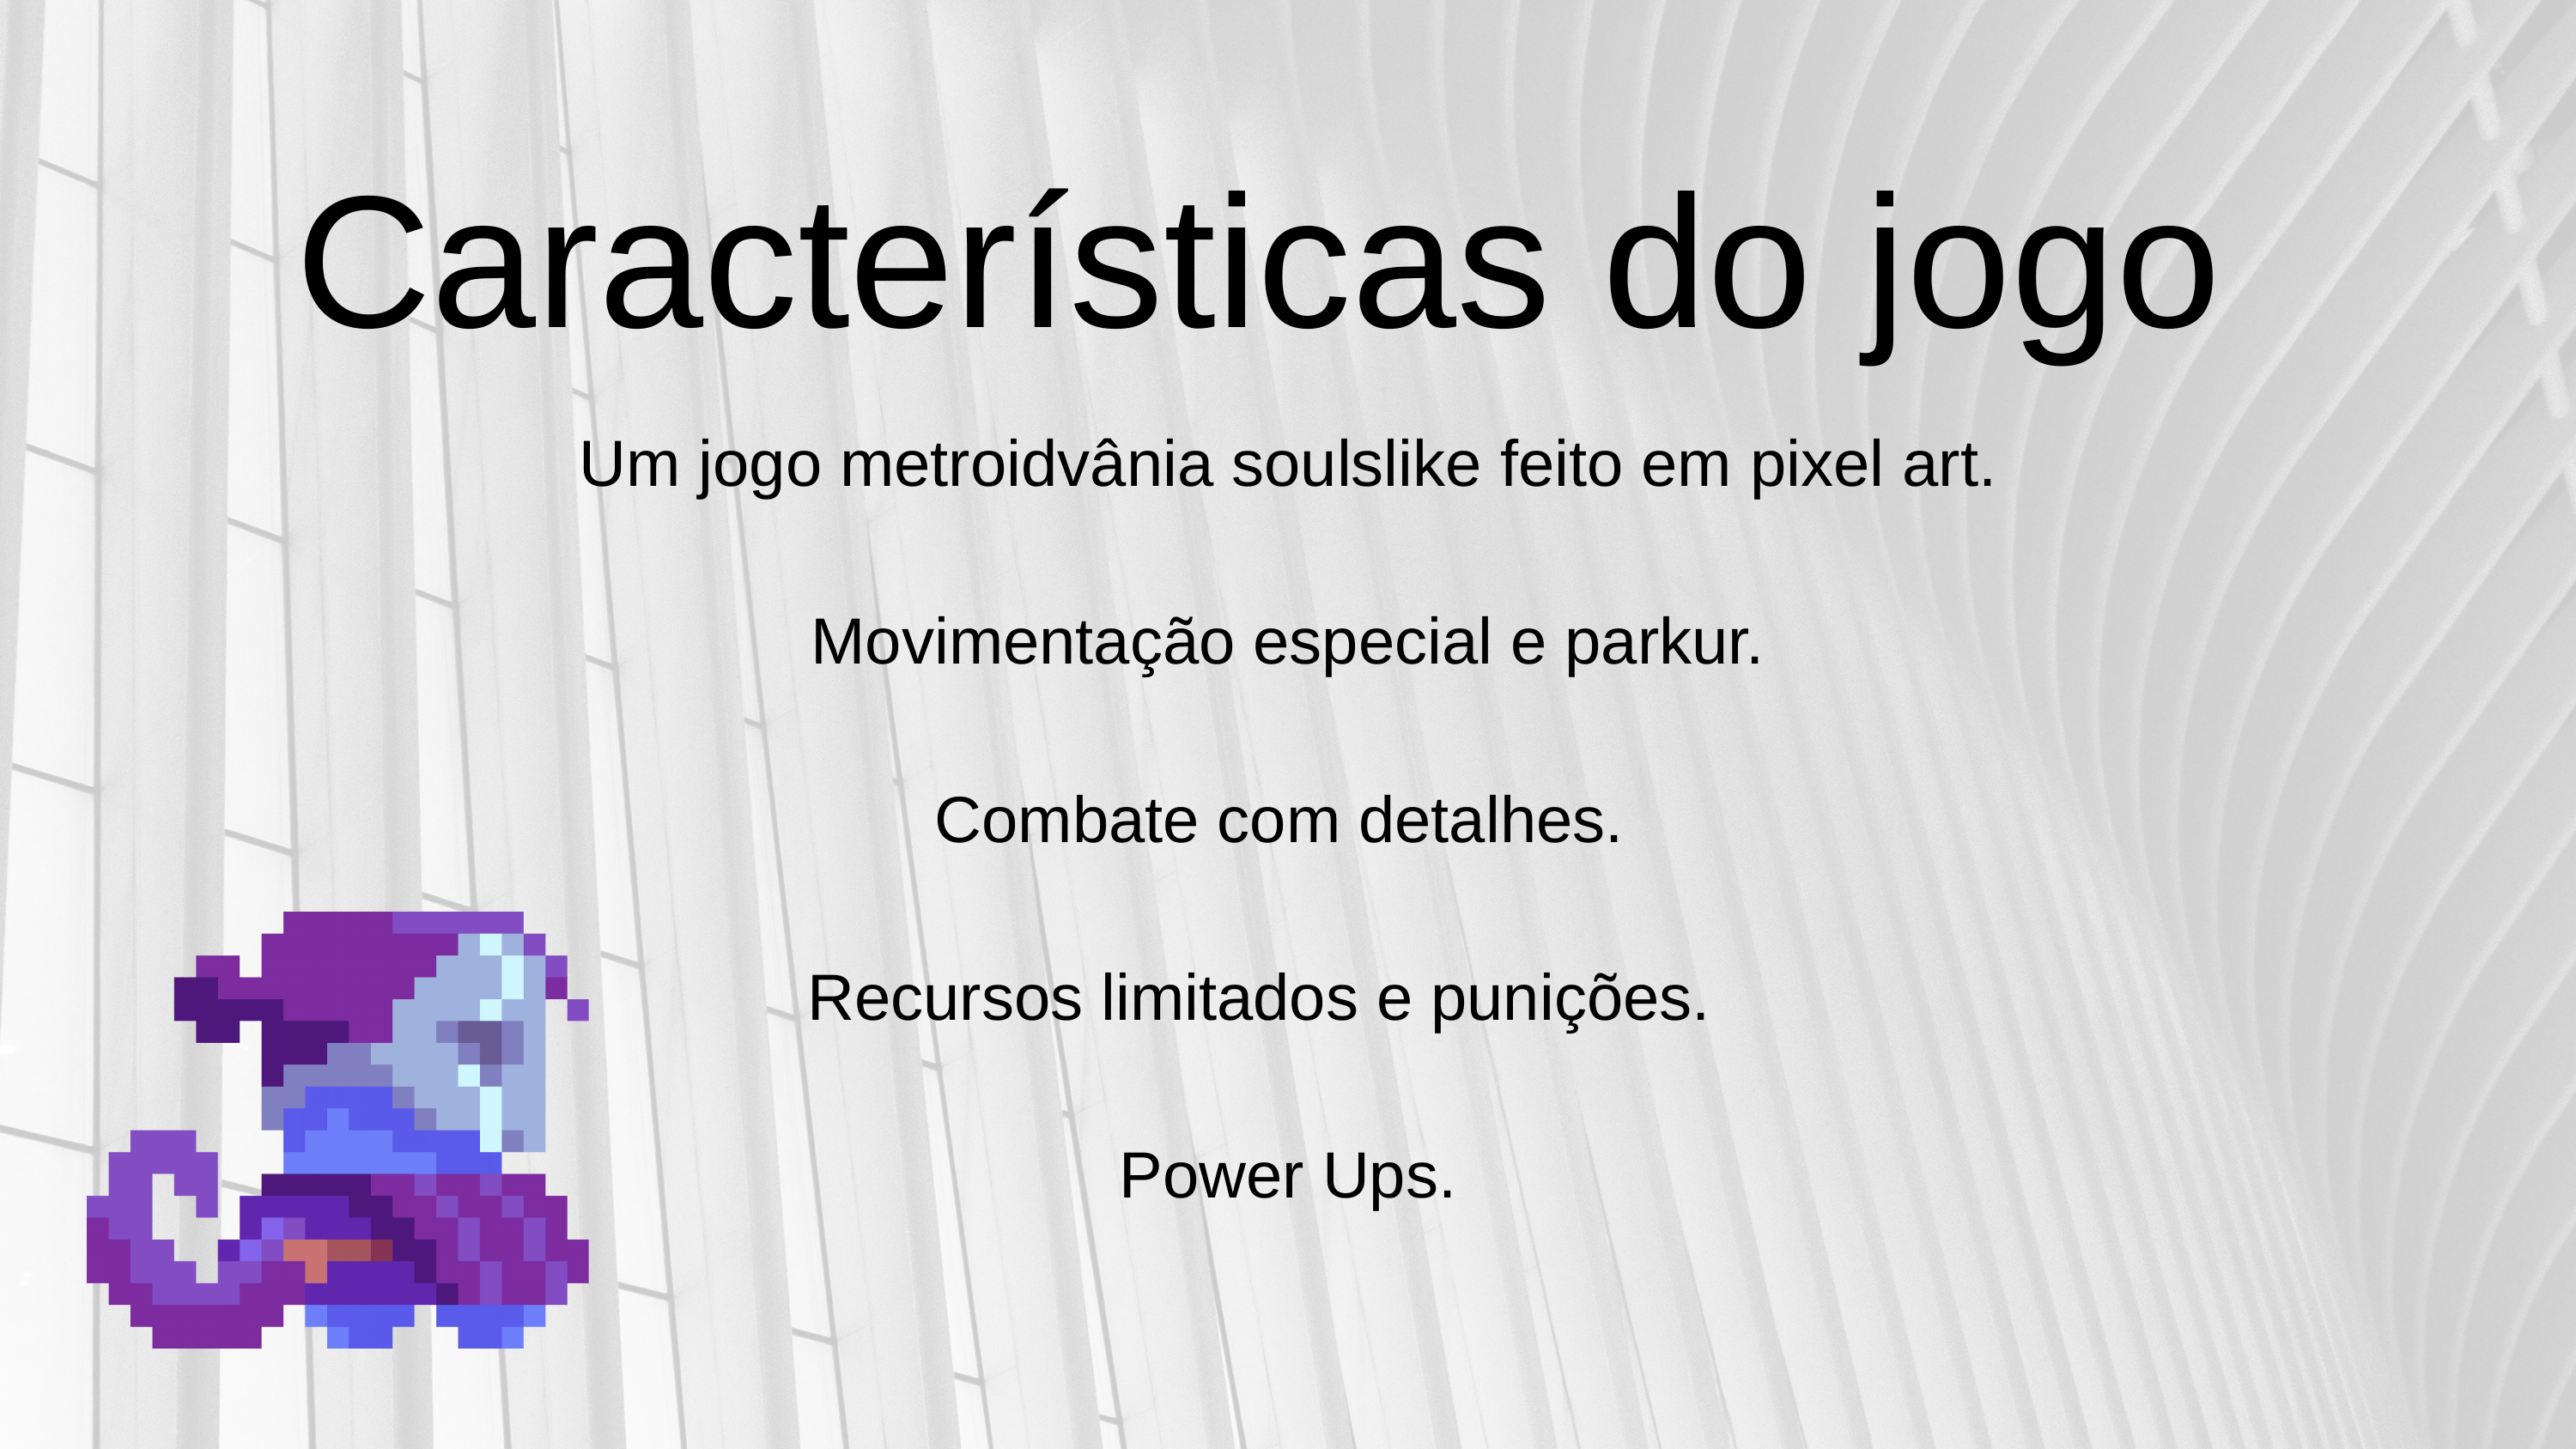

Características do jogo
Um jogo metroidvânia soulslike feito em pixel art.
Movimentação especial e parkur.
Combate com detalhes.

Recursos limitados e punições.
Power Ups.